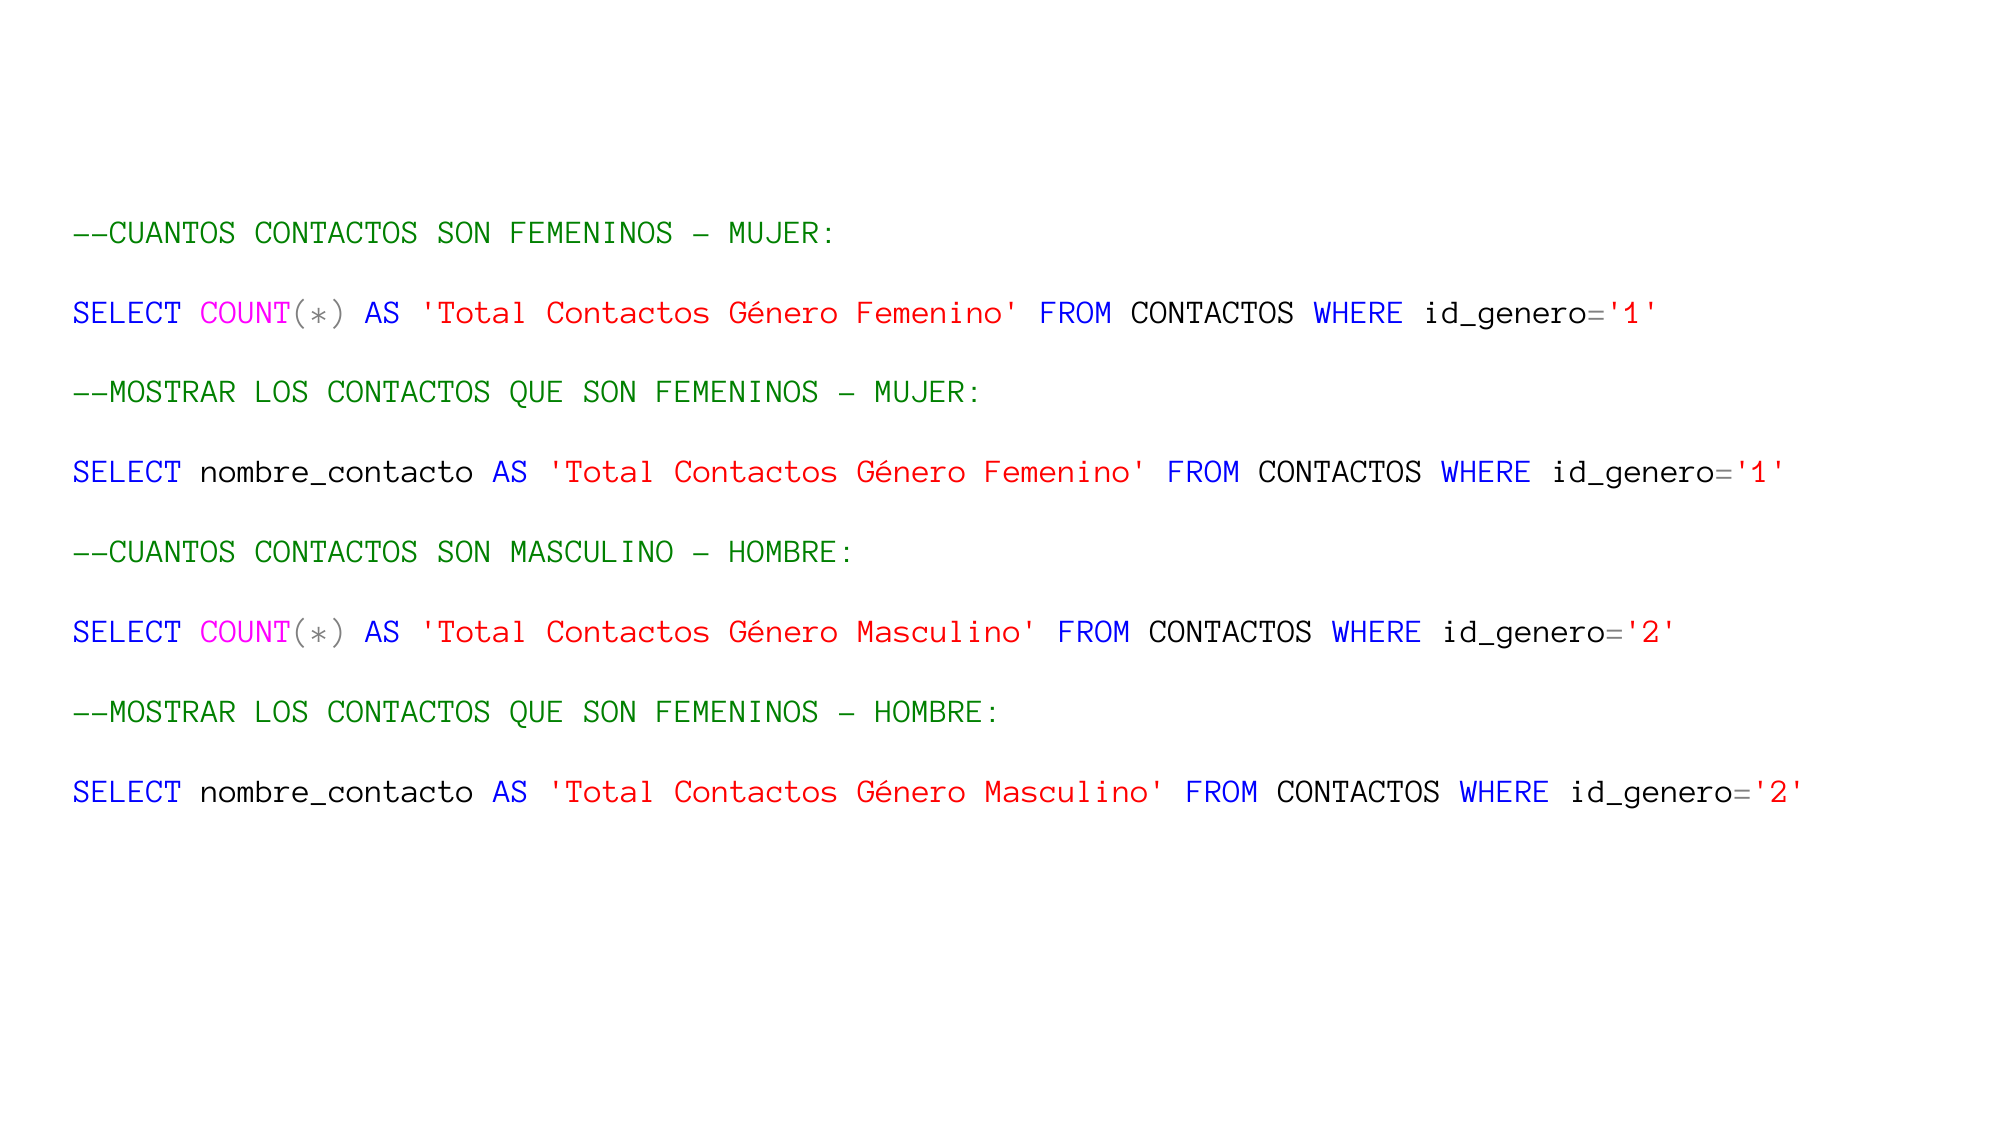

--CUANTOS CONTACTOS SON FEMENINOS - MUJER:

SELECT COUNT(*) AS 'Total Contactos Género Femenino' FROM CONTACTOS WHERE id_genero='1'

--MOSTRAR LOS CONTACTOS QUE SON FEMENINOS - MUJER:

SELECT nombre_contacto AS 'Total Contactos Género Femenino' FROM CONTACTOS WHERE id_genero='1'

--CUANTOS CONTACTOS SON MASCULINO - HOMBRE:

SELECT COUNT(*) AS 'Total Contactos Género Masculino' FROM CONTACTOS WHERE id_genero='2'

--MOSTRAR LOS CONTACTOS QUE SON FEMENINOS - HOMBRE:

SELECT nombre_contacto AS 'Total Contactos Género Masculino' FROM CONTACTOS WHERE id_genero='2'